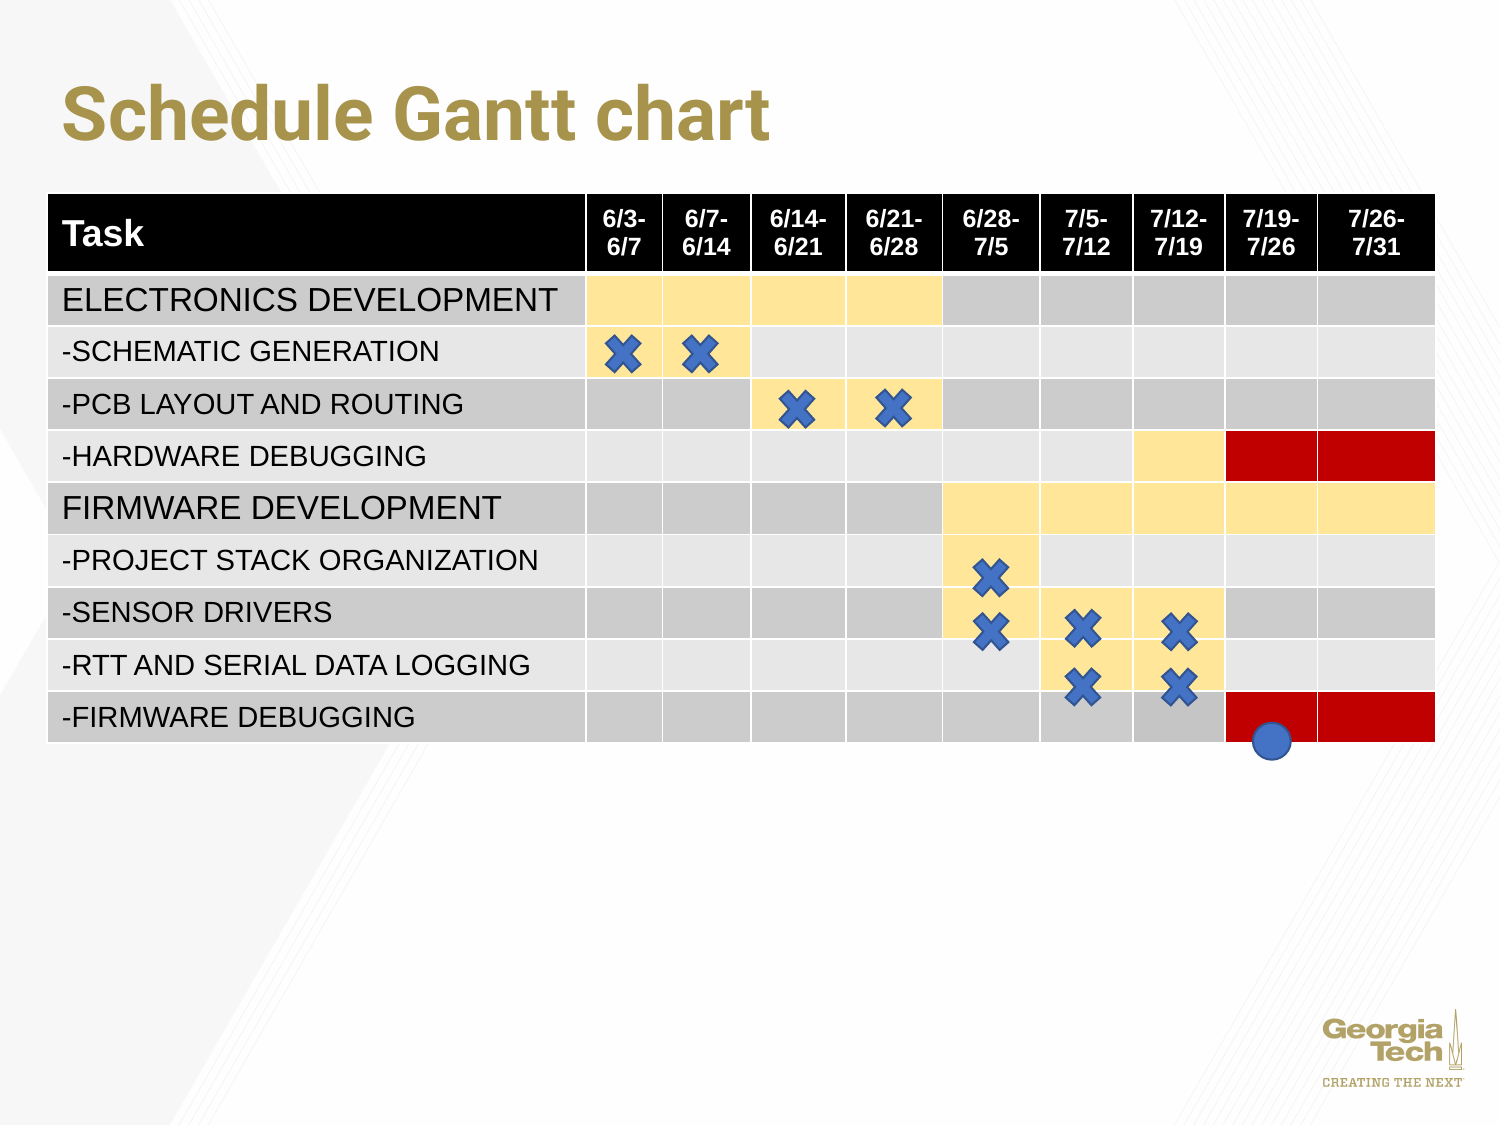

# Schedule Gantt chart
| Task | 6/3-6/7 | 6/7-6/14 | 6/14-6/21 | 6/21-6/28 | 6/28-7/5 | 7/5-7/12 | 7/12-7/19 | 7/19-7/26 | 7/26-7/31 |
| --- | --- | --- | --- | --- | --- | --- | --- | --- | --- |
| ELECTRONICS DEVELOPMENT |  |  |  |  |  |  |  |  |  |
| -SCHEMATIC GENERATION |  |  |  |  |  |  |  |  |  |
| -PCB LAYOUT AND ROUTING |  |  |  |  |  |  |  |  |  |
| -HARDWARE DEBUGGING |  |  |  |  |  |  |  |  |  |
| FIRMWARE DEVELOPMENT |  |  |  |  |  |  |  |  |  |
| -PROJECT STACK ORGANIZATION |  |  |  |  |  |  |  |  |  |
| -SENSOR DRIVERS |  |  |  |  |  |  |  |  |  |
| -RTT AND SERIAL DATA LOGGING |  |  |  |  |  |  |  |  |  |
| -FIRMWARE DEBUGGING |  |  |  |  |  |  |  |  |  |